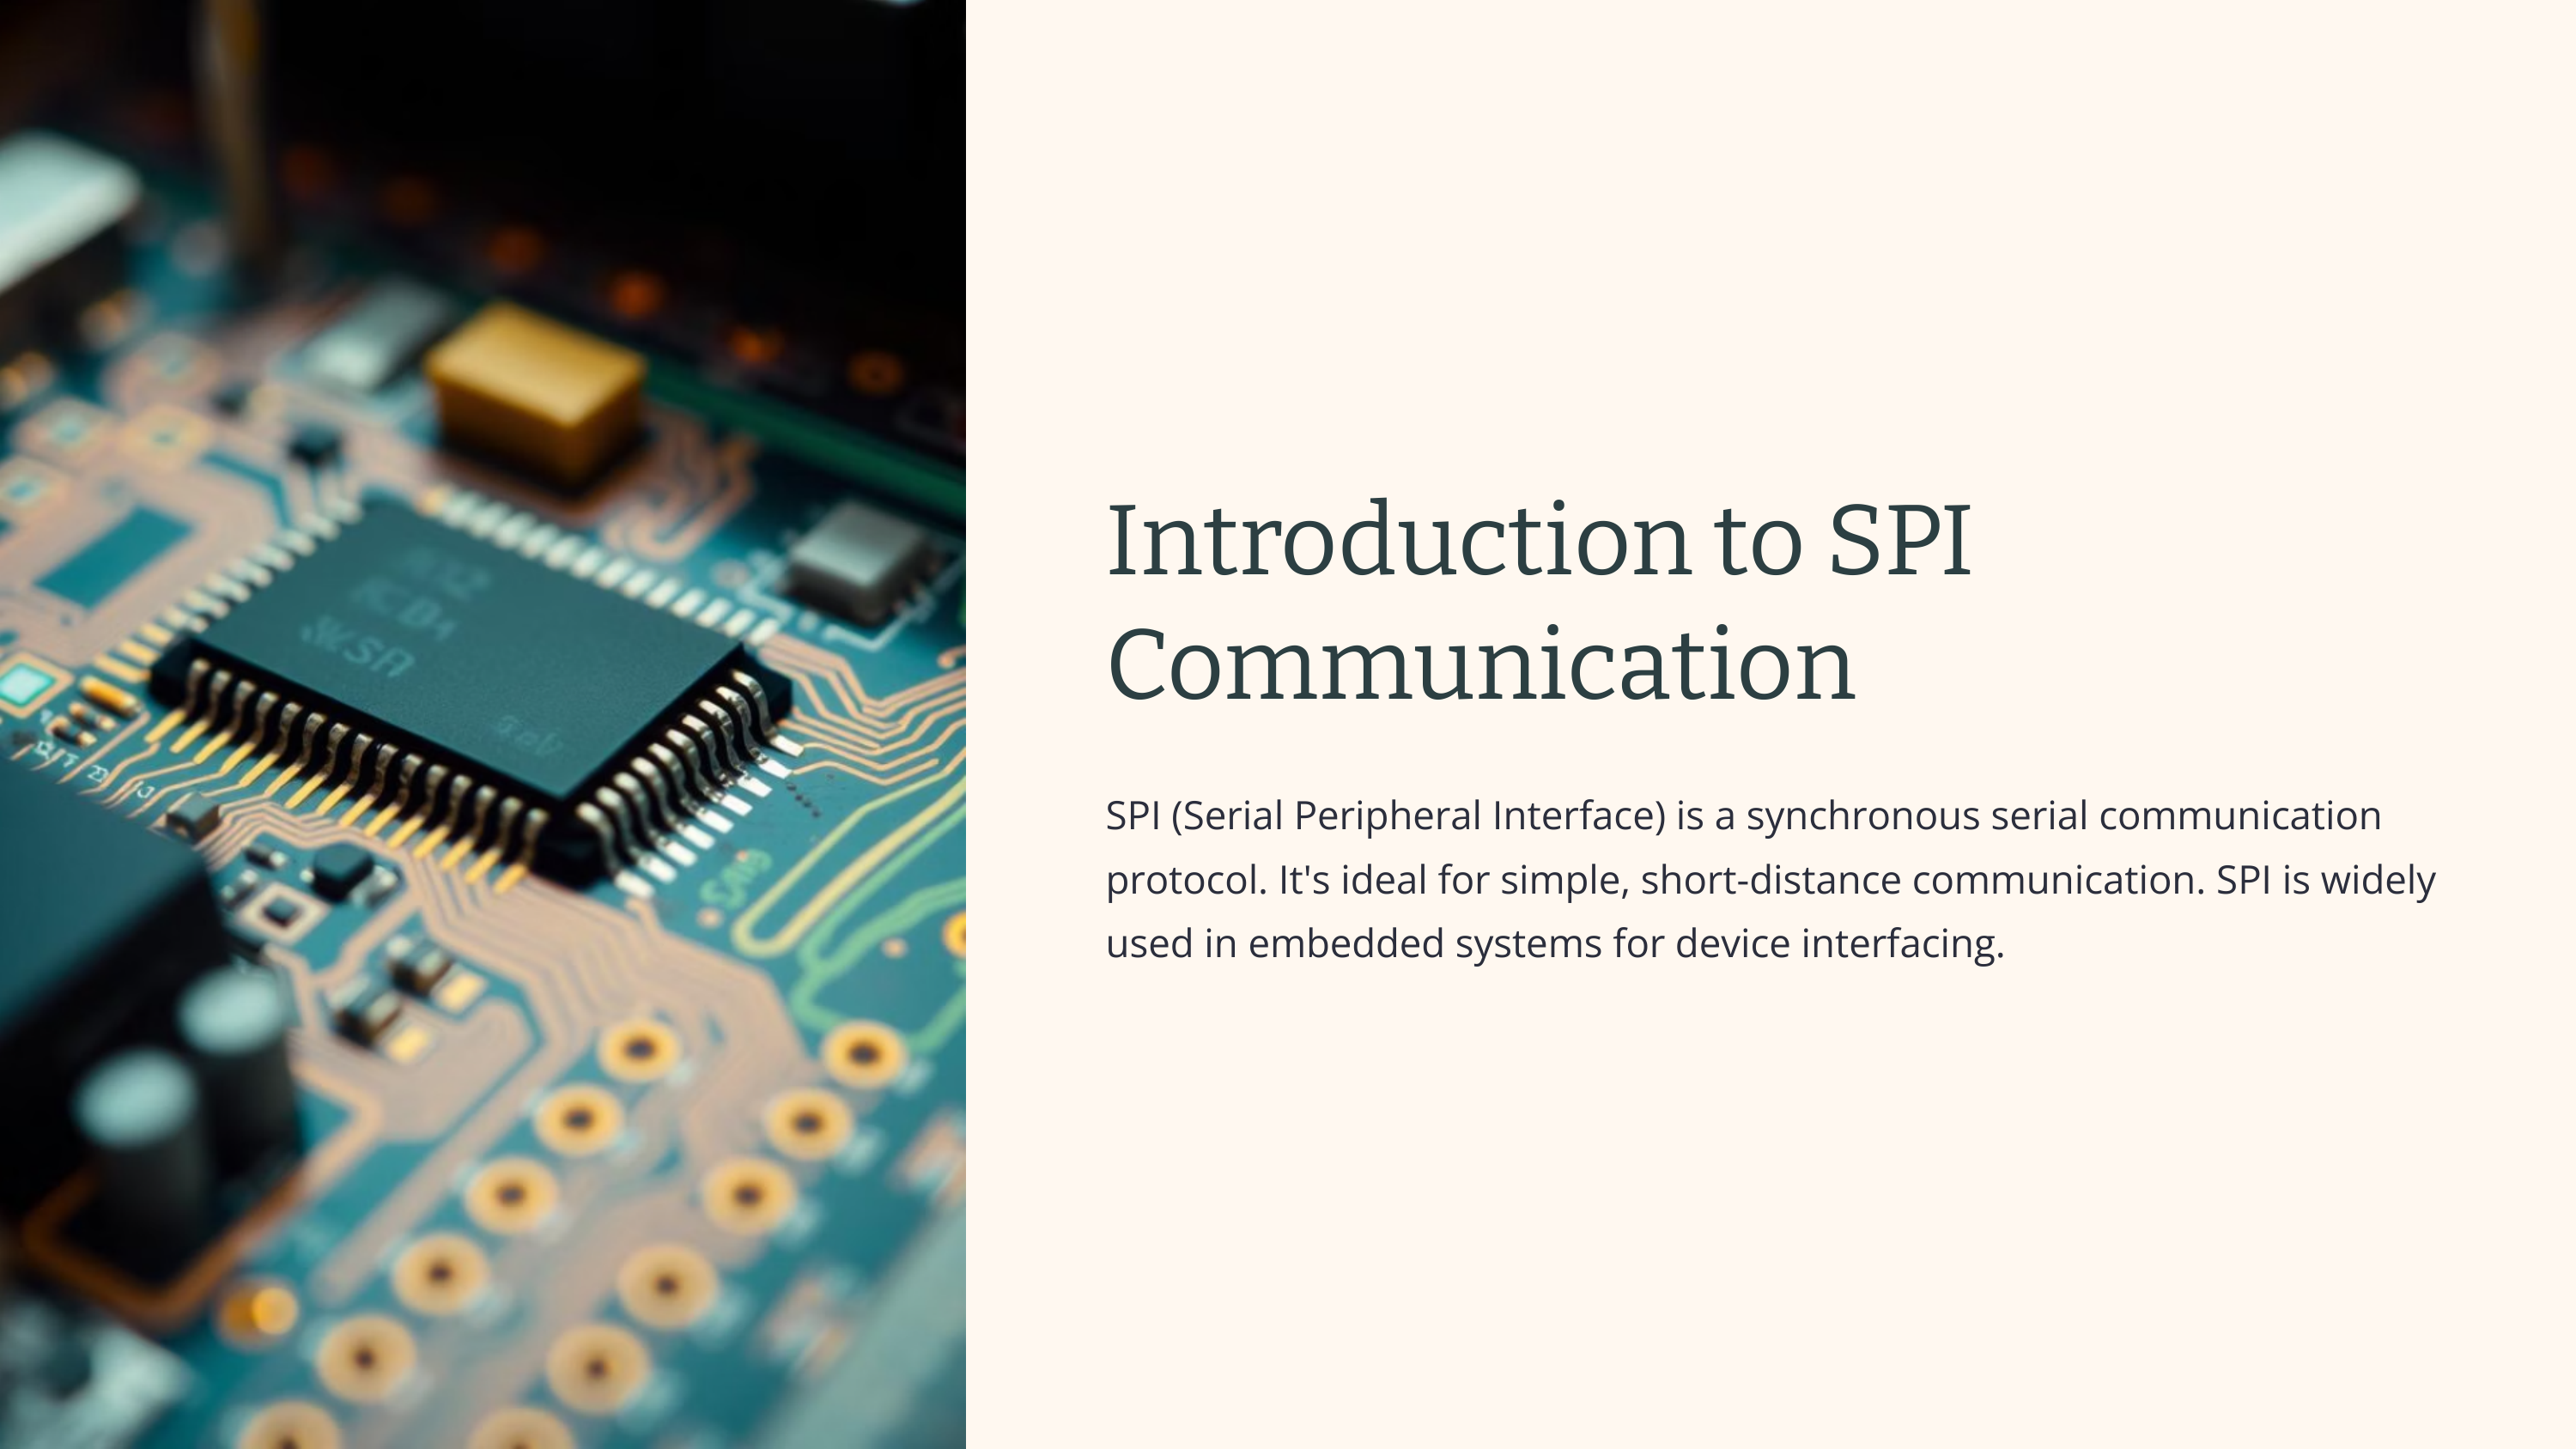

Introduction to SPI Communication

SPI (Serial Peripheral Interface) is a synchronous serial communication protocol. It's ideal for simple, short-distance communication. SPI is widely used in embedded systems for device interfacing.